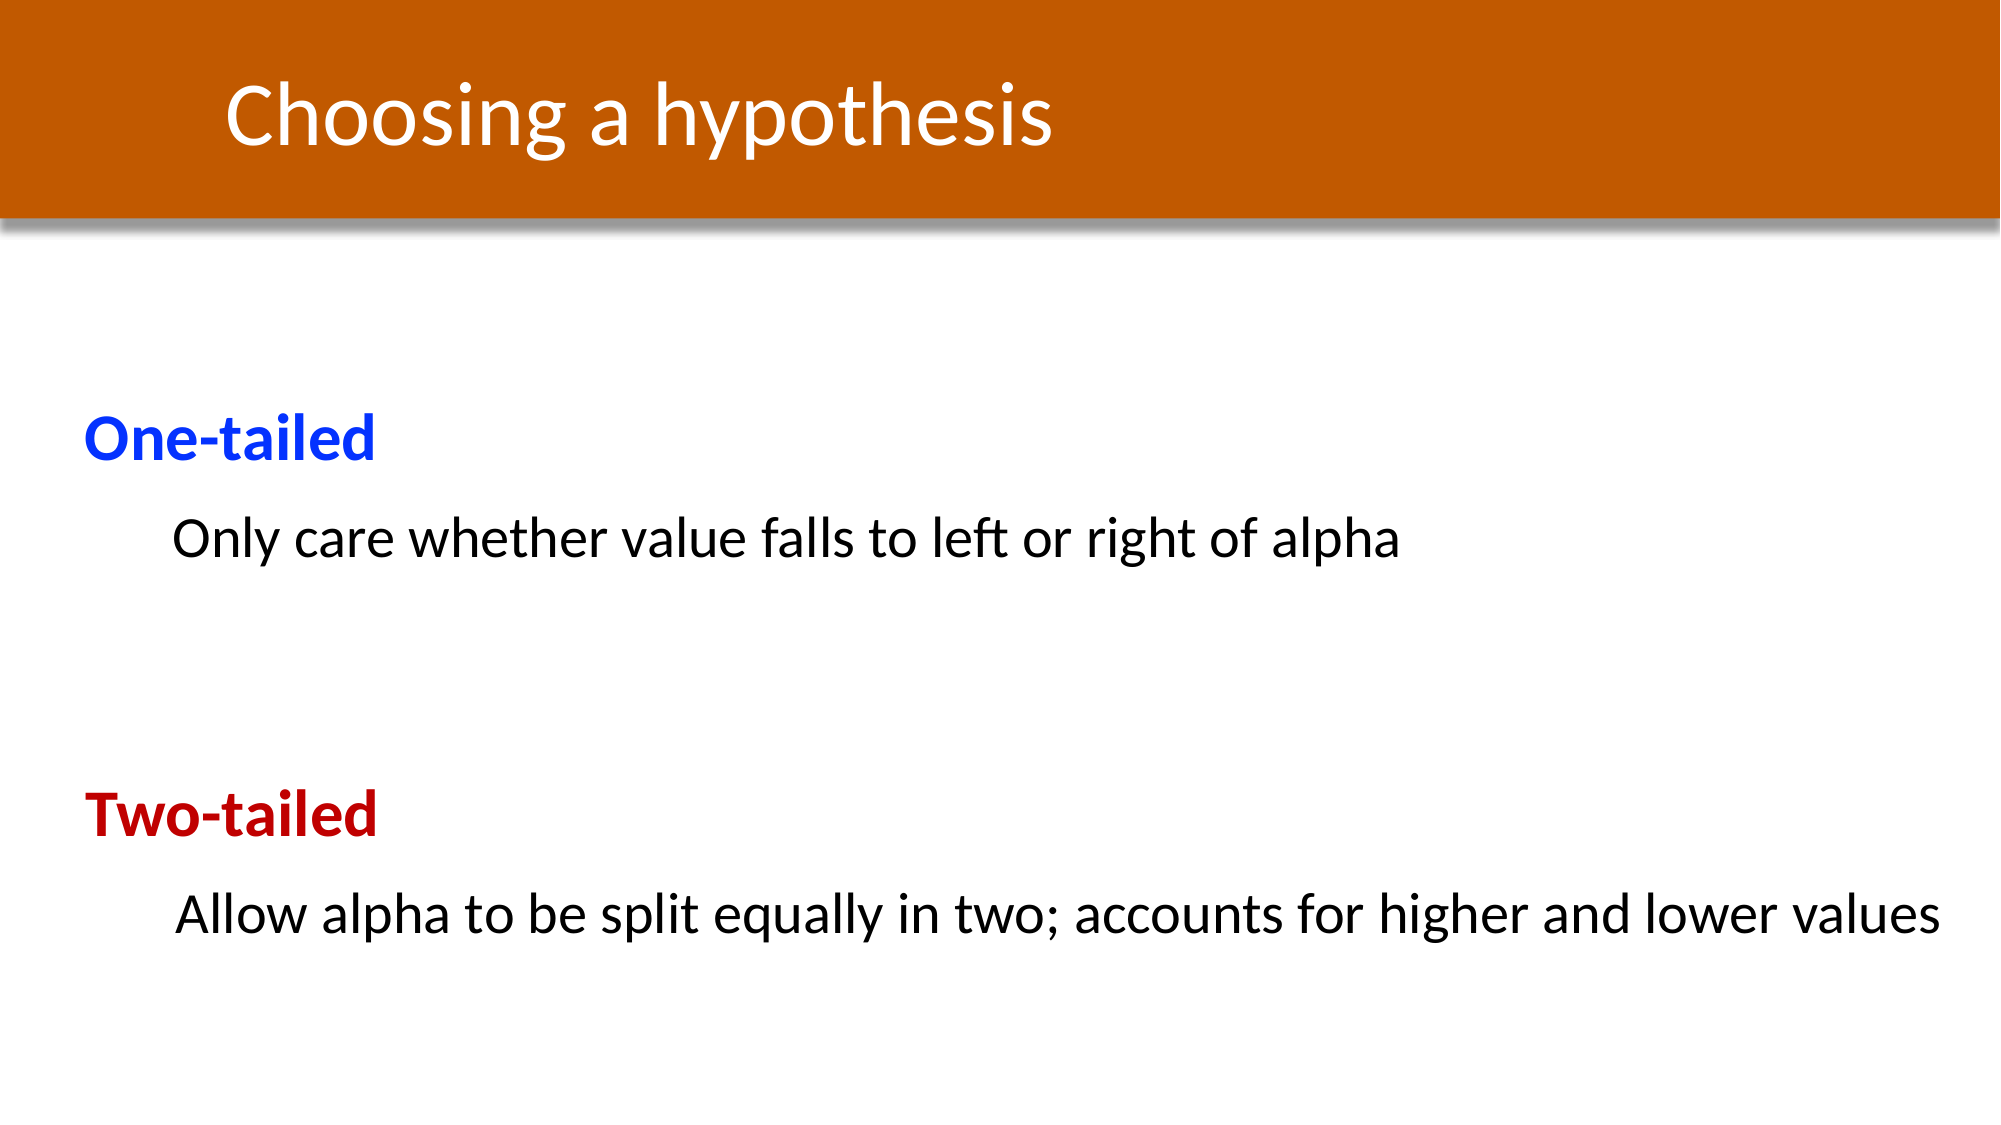

Choosing a hypothesis
One-tailed
Only care whether value falls to left or right of alpha
Two-tailed
Allow alpha to be split equally in two; accounts for higher and lower values